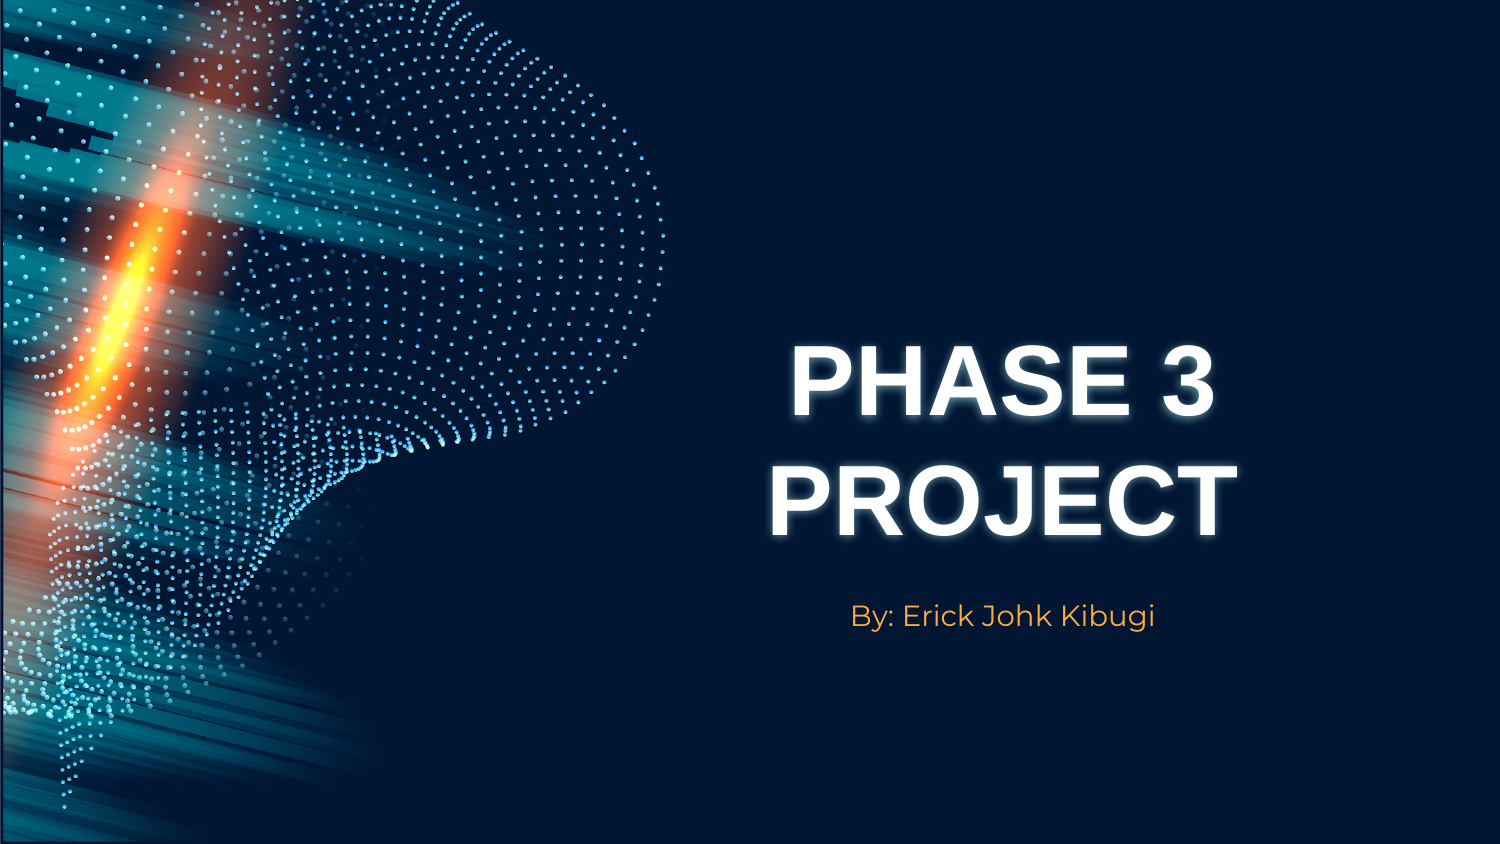

# PHASE 3 PROJECT
By: Erick Johk Kibugi